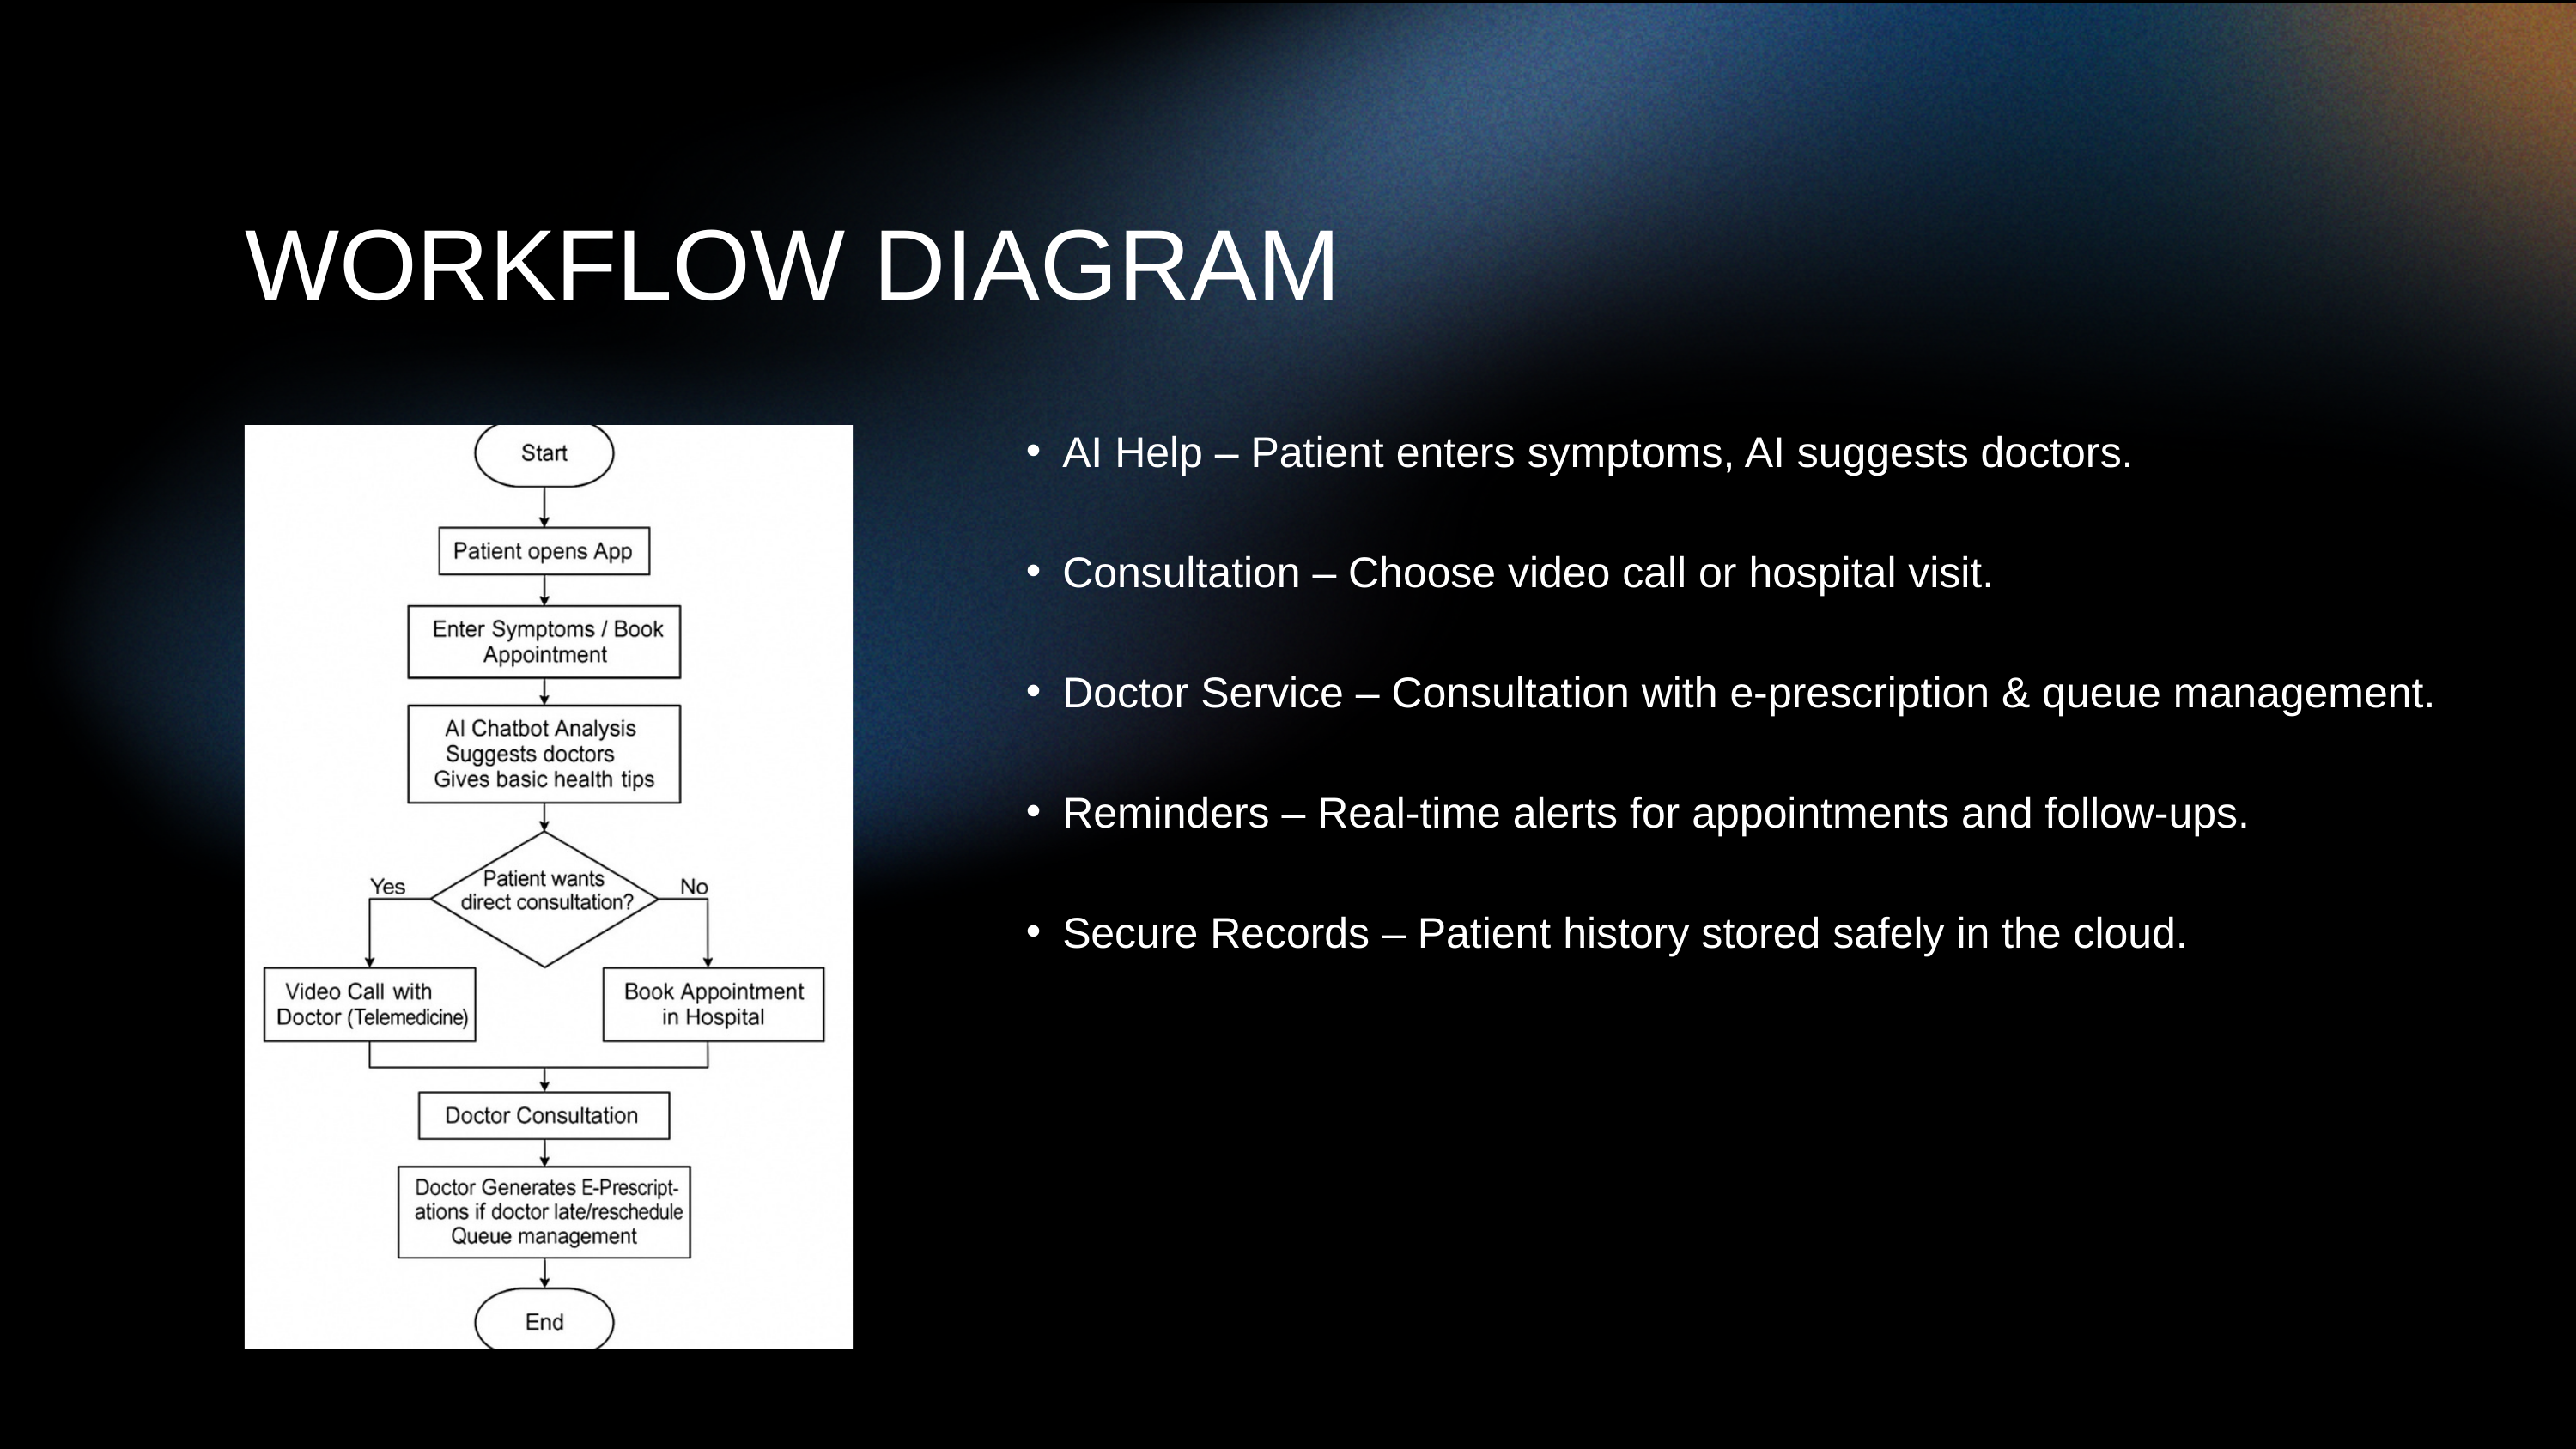

WORKFLOW DIAGRAM

AI Help – Patient enters symptoms, AI suggests doctors.

Consultation – Choose video call or hospital visit.

Doctor Service – Consultation with e-prescription & queue management.

Reminders – Real-time alerts for appointments and follow-ups.

Secure Records – Patient history stored safely in the cloud.